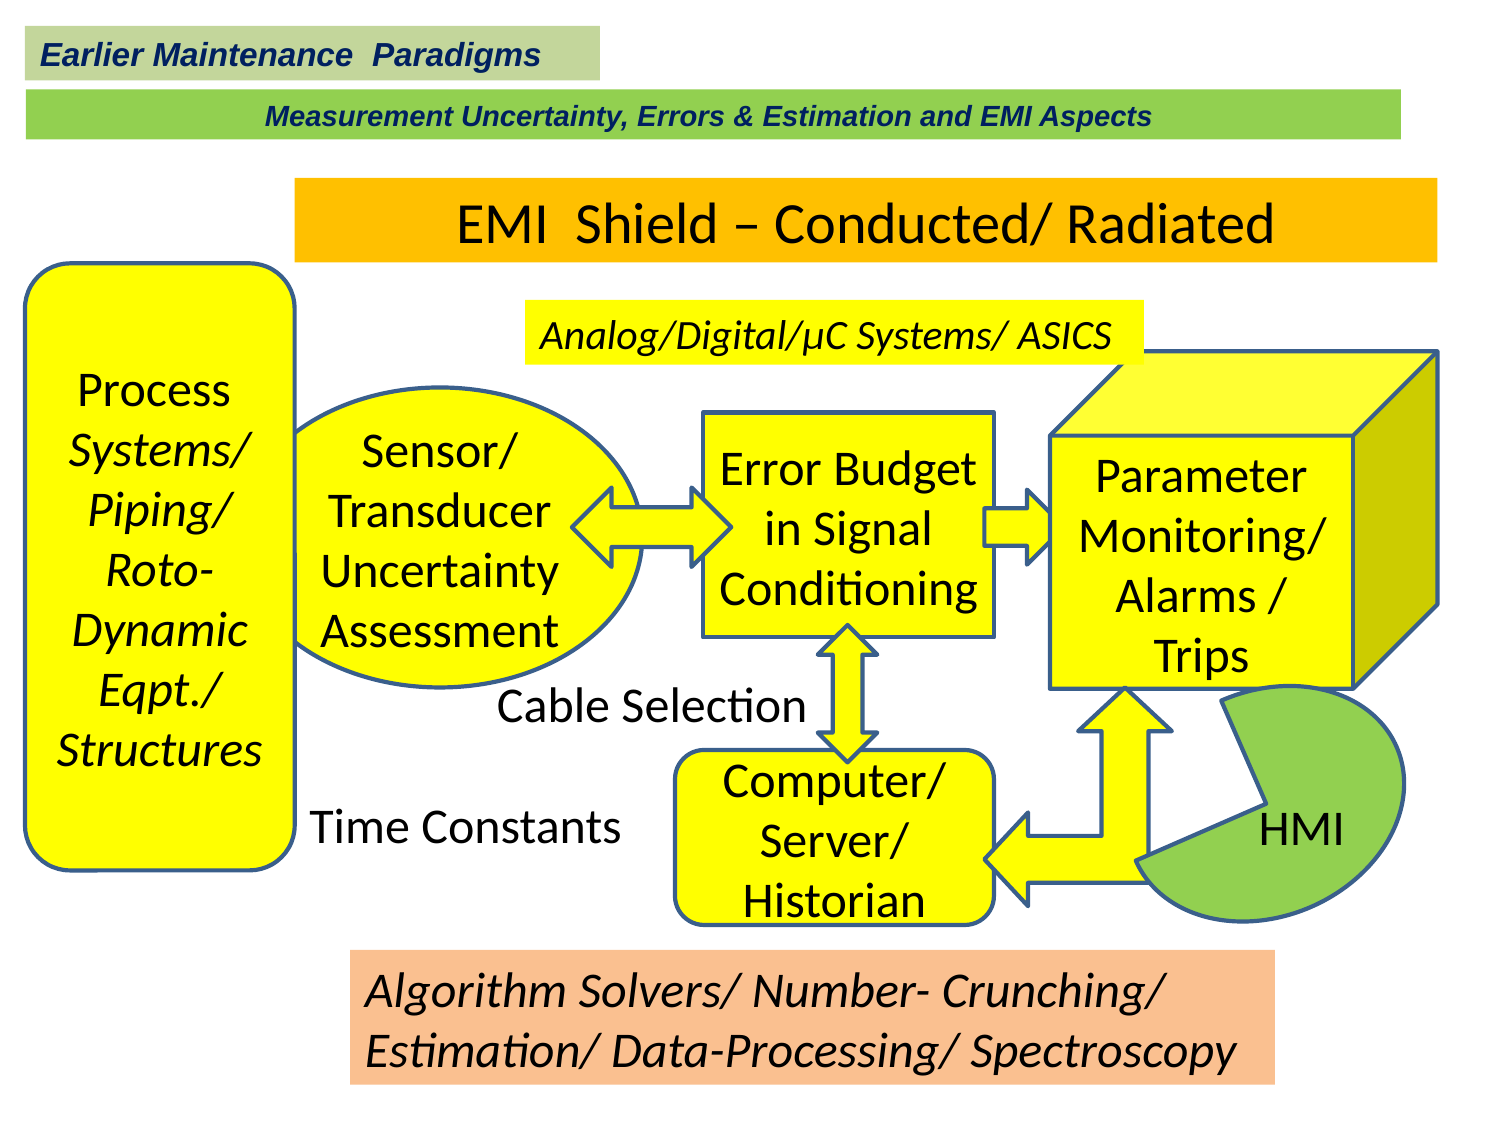

Earlier Maintenance  Paradigms
# Measurement Uncertainty, Errors & Estimation and EMI Aspects
EMI  Shield – Conducted/ Radiated
Process
Systems/ Piping/ Roto-Dynamic Eqpt./ Structures
Analog/Digital/μC Systems/ ASICS
Parameter Monitoring/Alarms / Trips
Sensor/
Transducer Uncertainty Assessment
Error Budget in Signal Conditioning

Cable Selection

Computer/ Server/ Historian
Time Constants
HMI
Algorithm Solvers/ Number- Crunching/ Estimation/ Data-Processing/ Spectroscopy